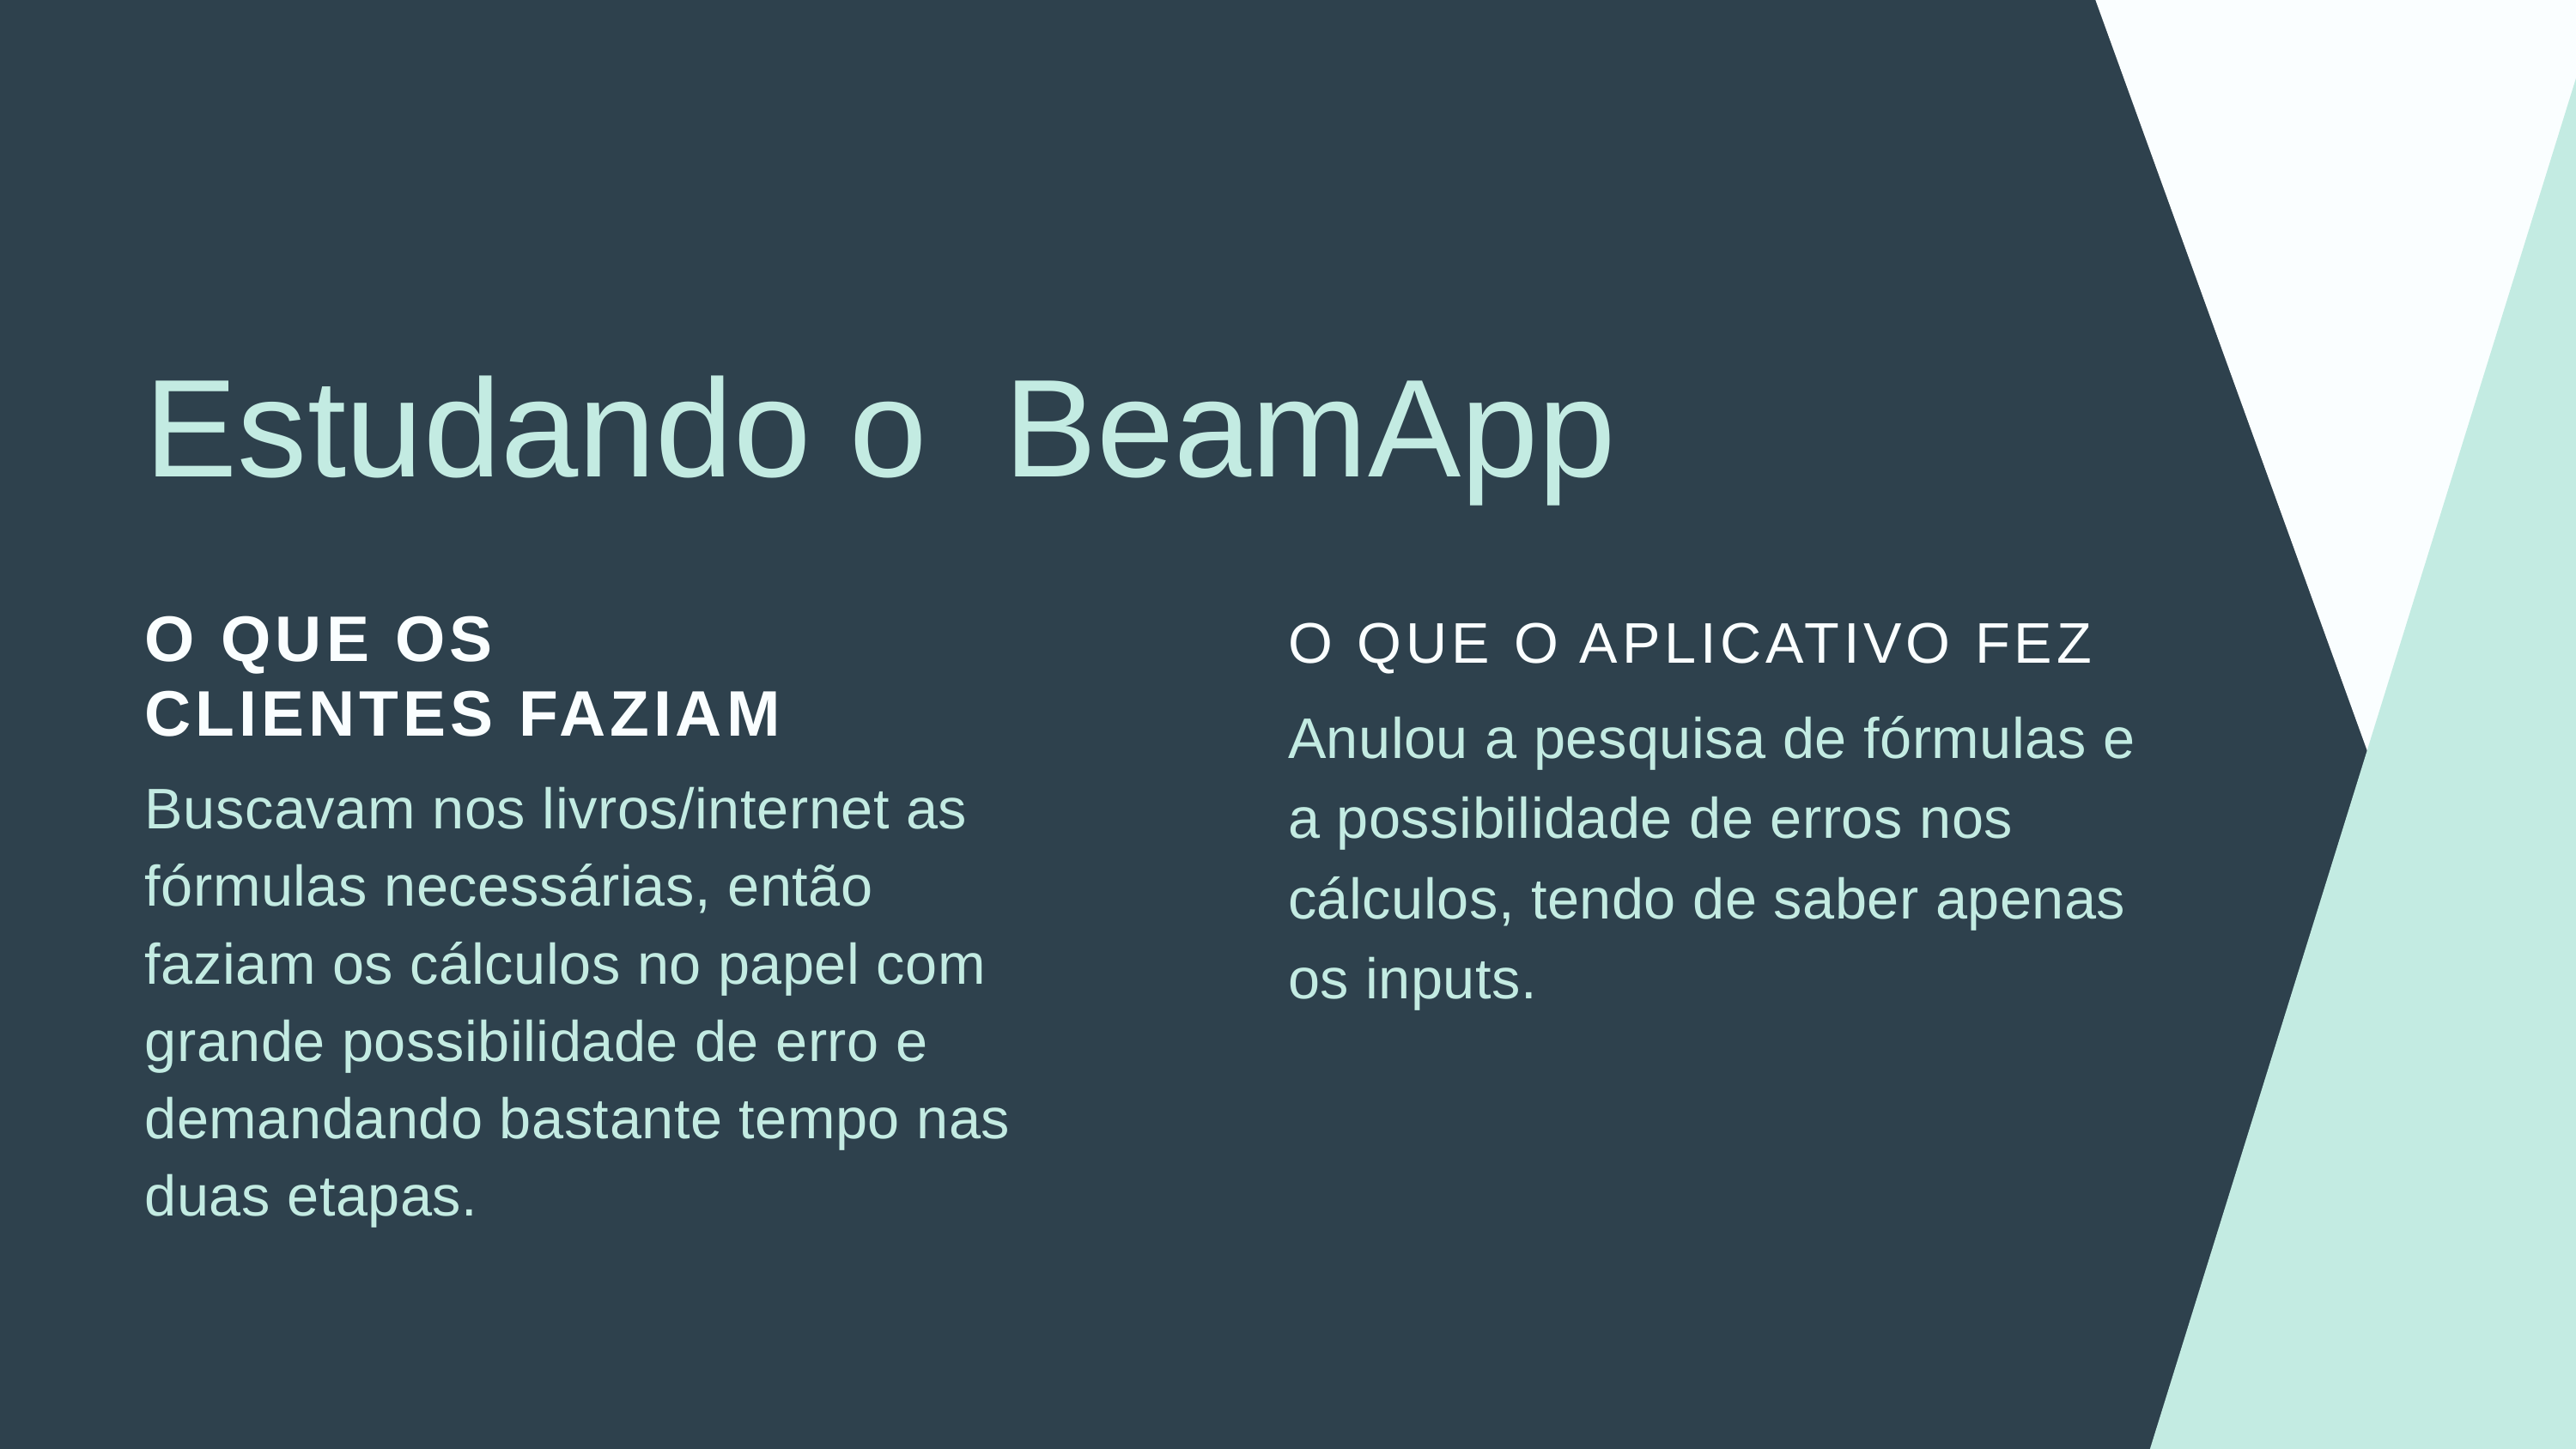

Estudando o  BeamApp
O QUE OS
CLIENTES FAZIAM
Buscavam nos livros/internet as fórmulas necessárias, então faziam os cálculos no papel com grande possibilidade de erro e demandando bastante tempo nas duas etapas.
O QUE O APLICATIVO FEZ
Anulou a pesquisa de fórmulas e a possibilidade de erros nos cálculos, tendo de saber apenas os inputs.